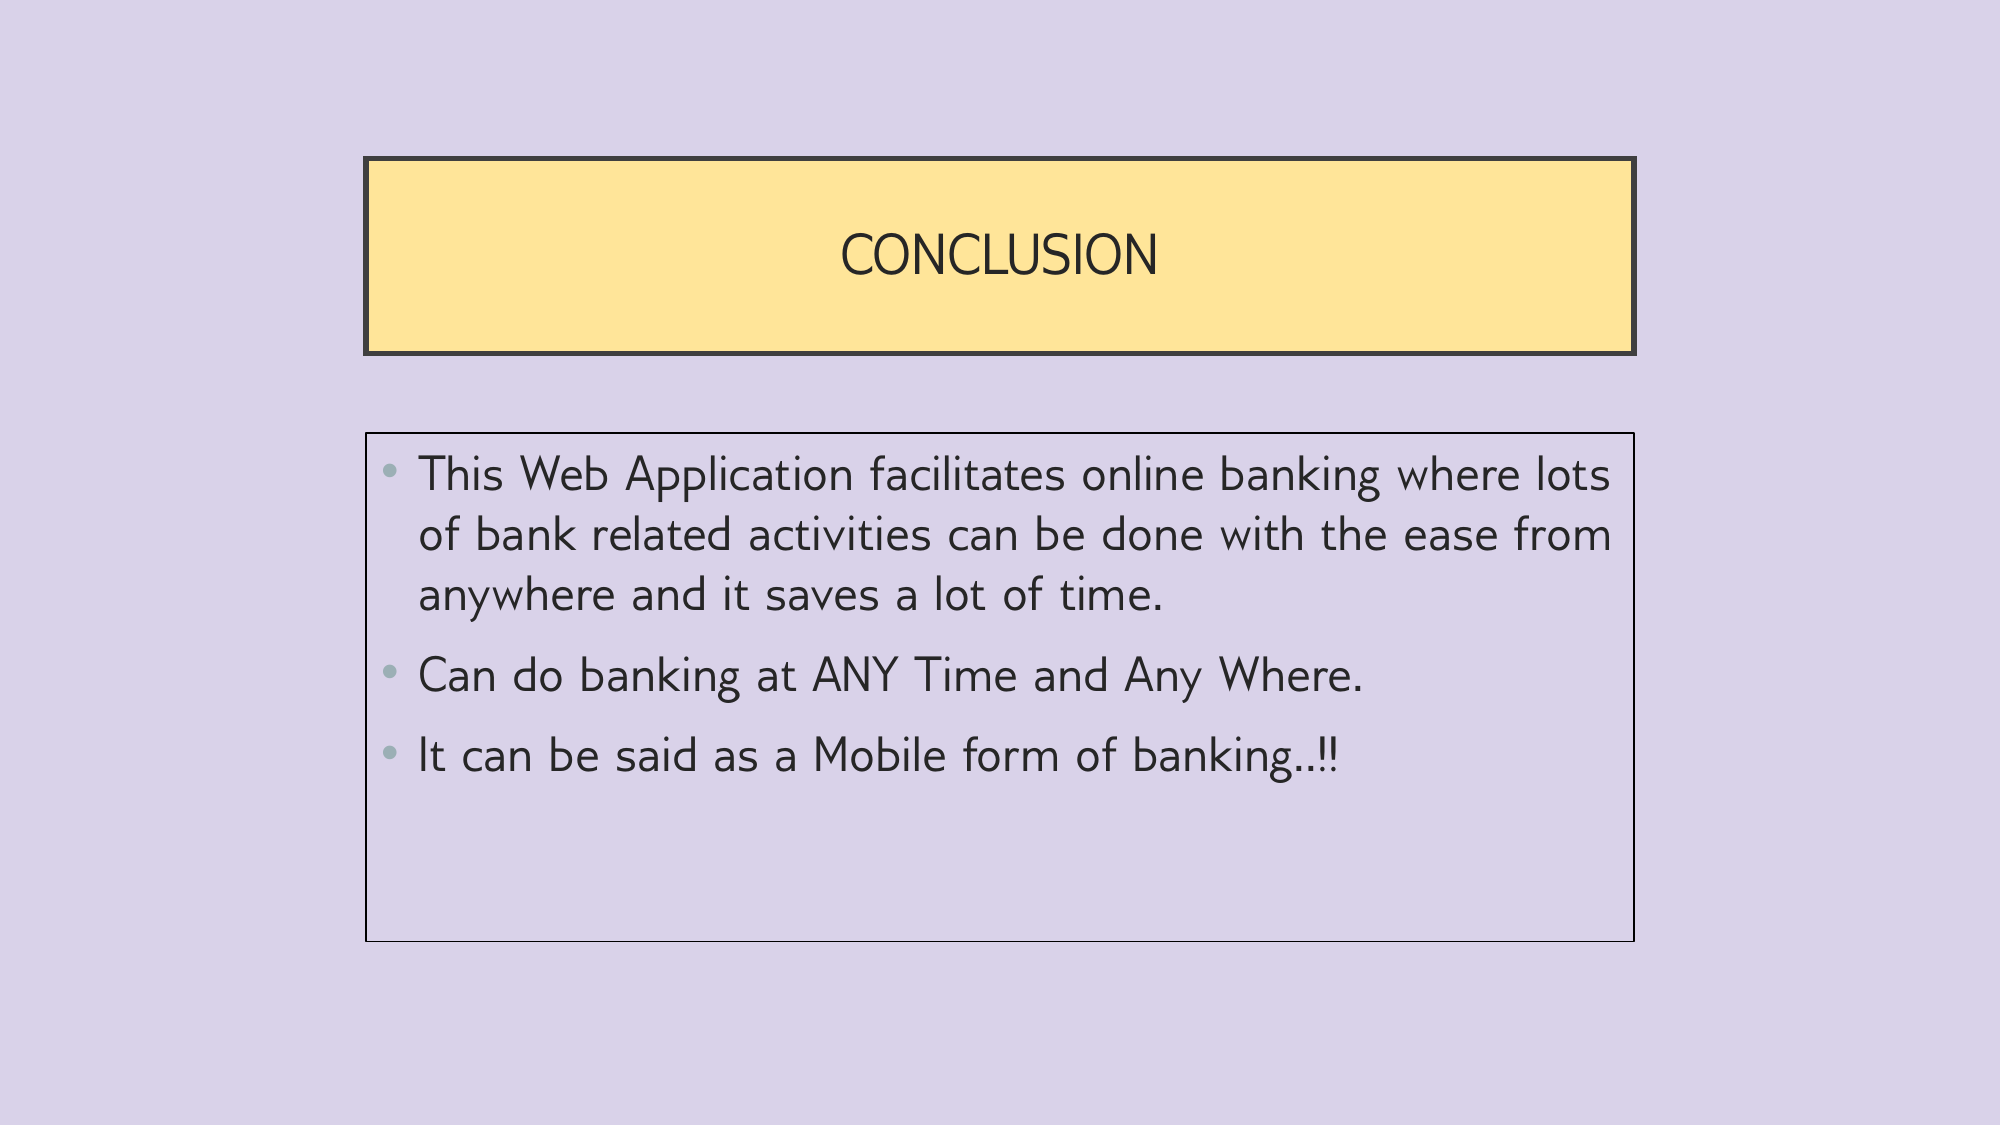

# CONCLUSION
This Web Application facilitates online banking where lots of bank related activities can be done with the ease from anywhere and it saves a lot of time.
Can do banking at ANY Time and Any Where.
It can be said as a Mobile form of banking..!!